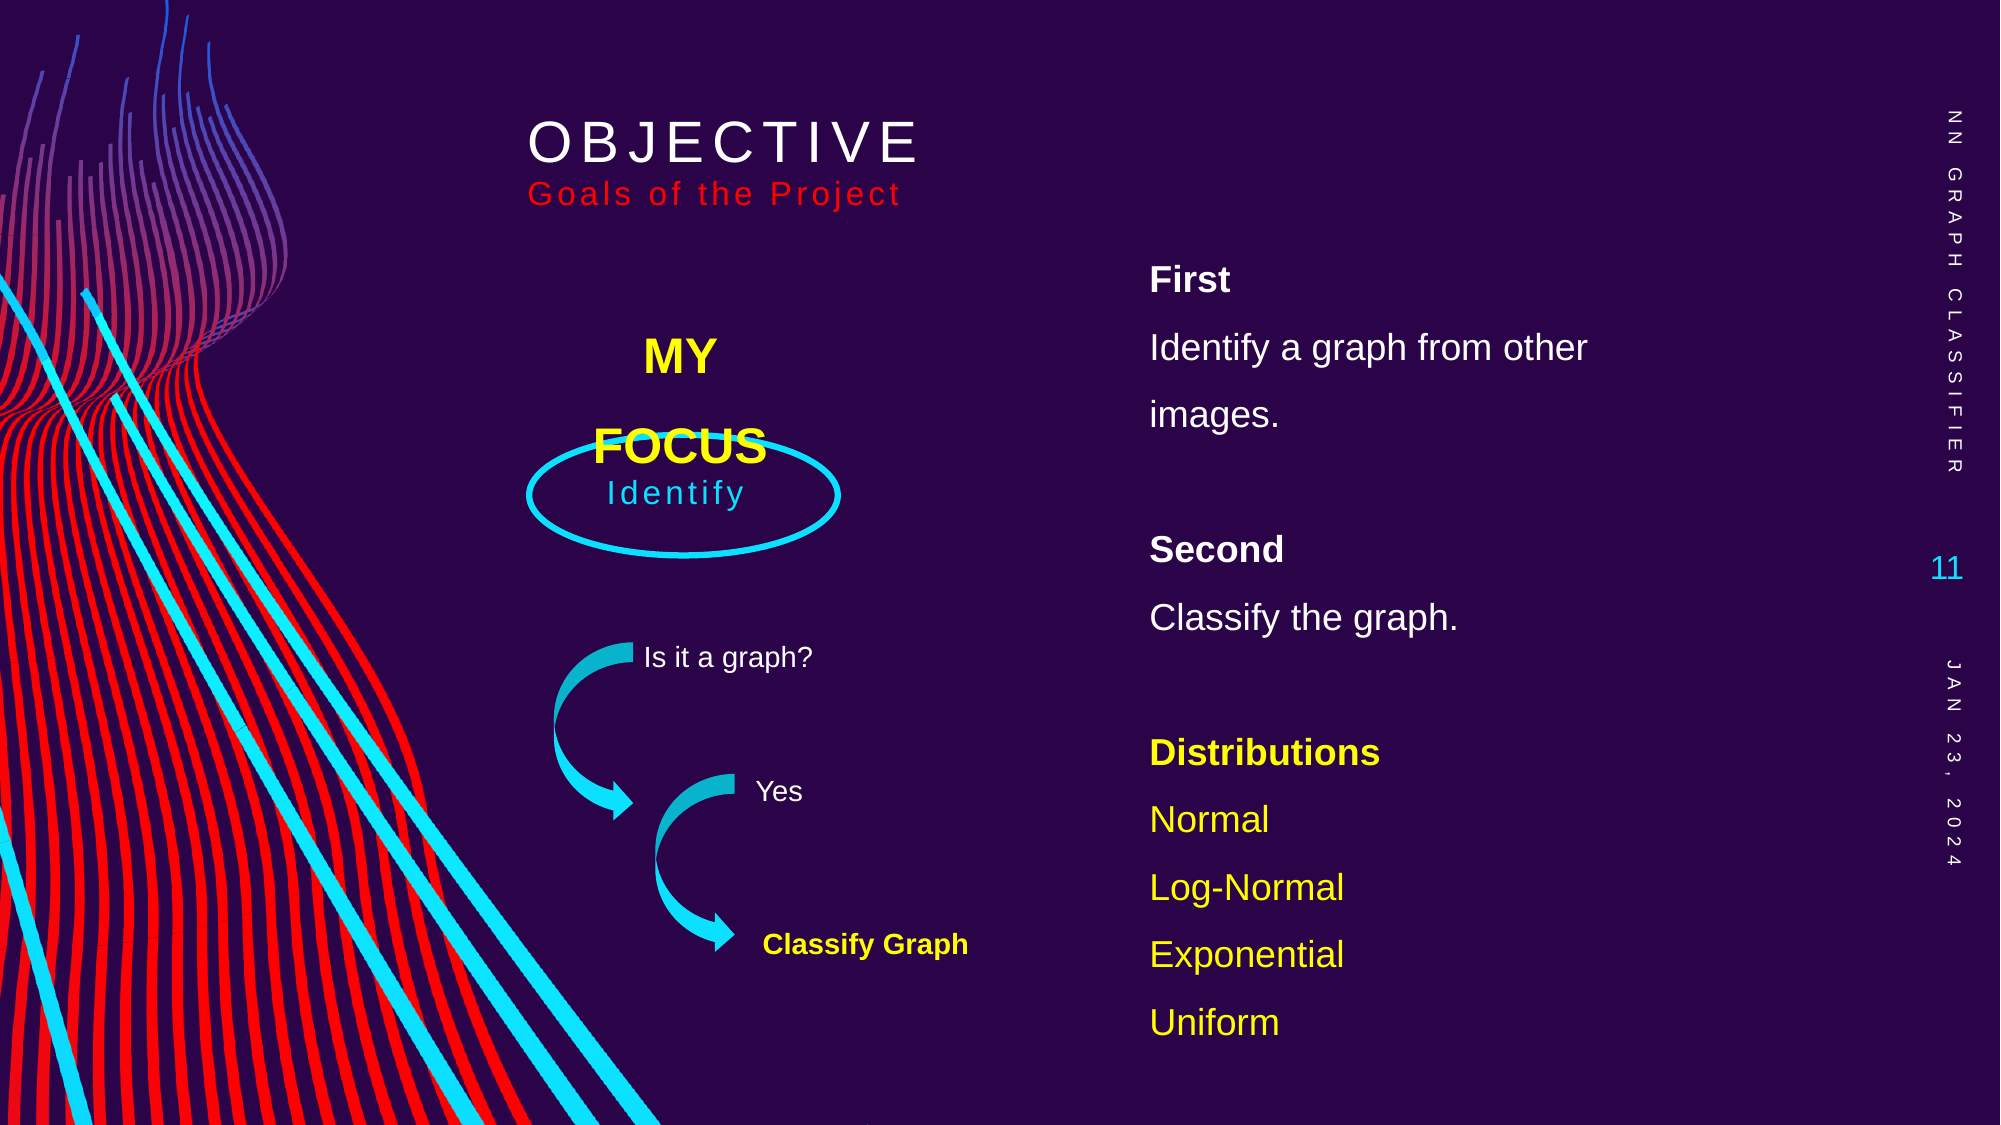

Objective
Goals of the Project

First
Identify a graph from other images.

Second
Classify the graph.

Distributions
Normal
Log-Normal
Exponential
Uniform

NN Graph Classifier
MY FOCUS

Identify
11
Is it a graph?

Yes

Jan 23, 2024
Classify Graph